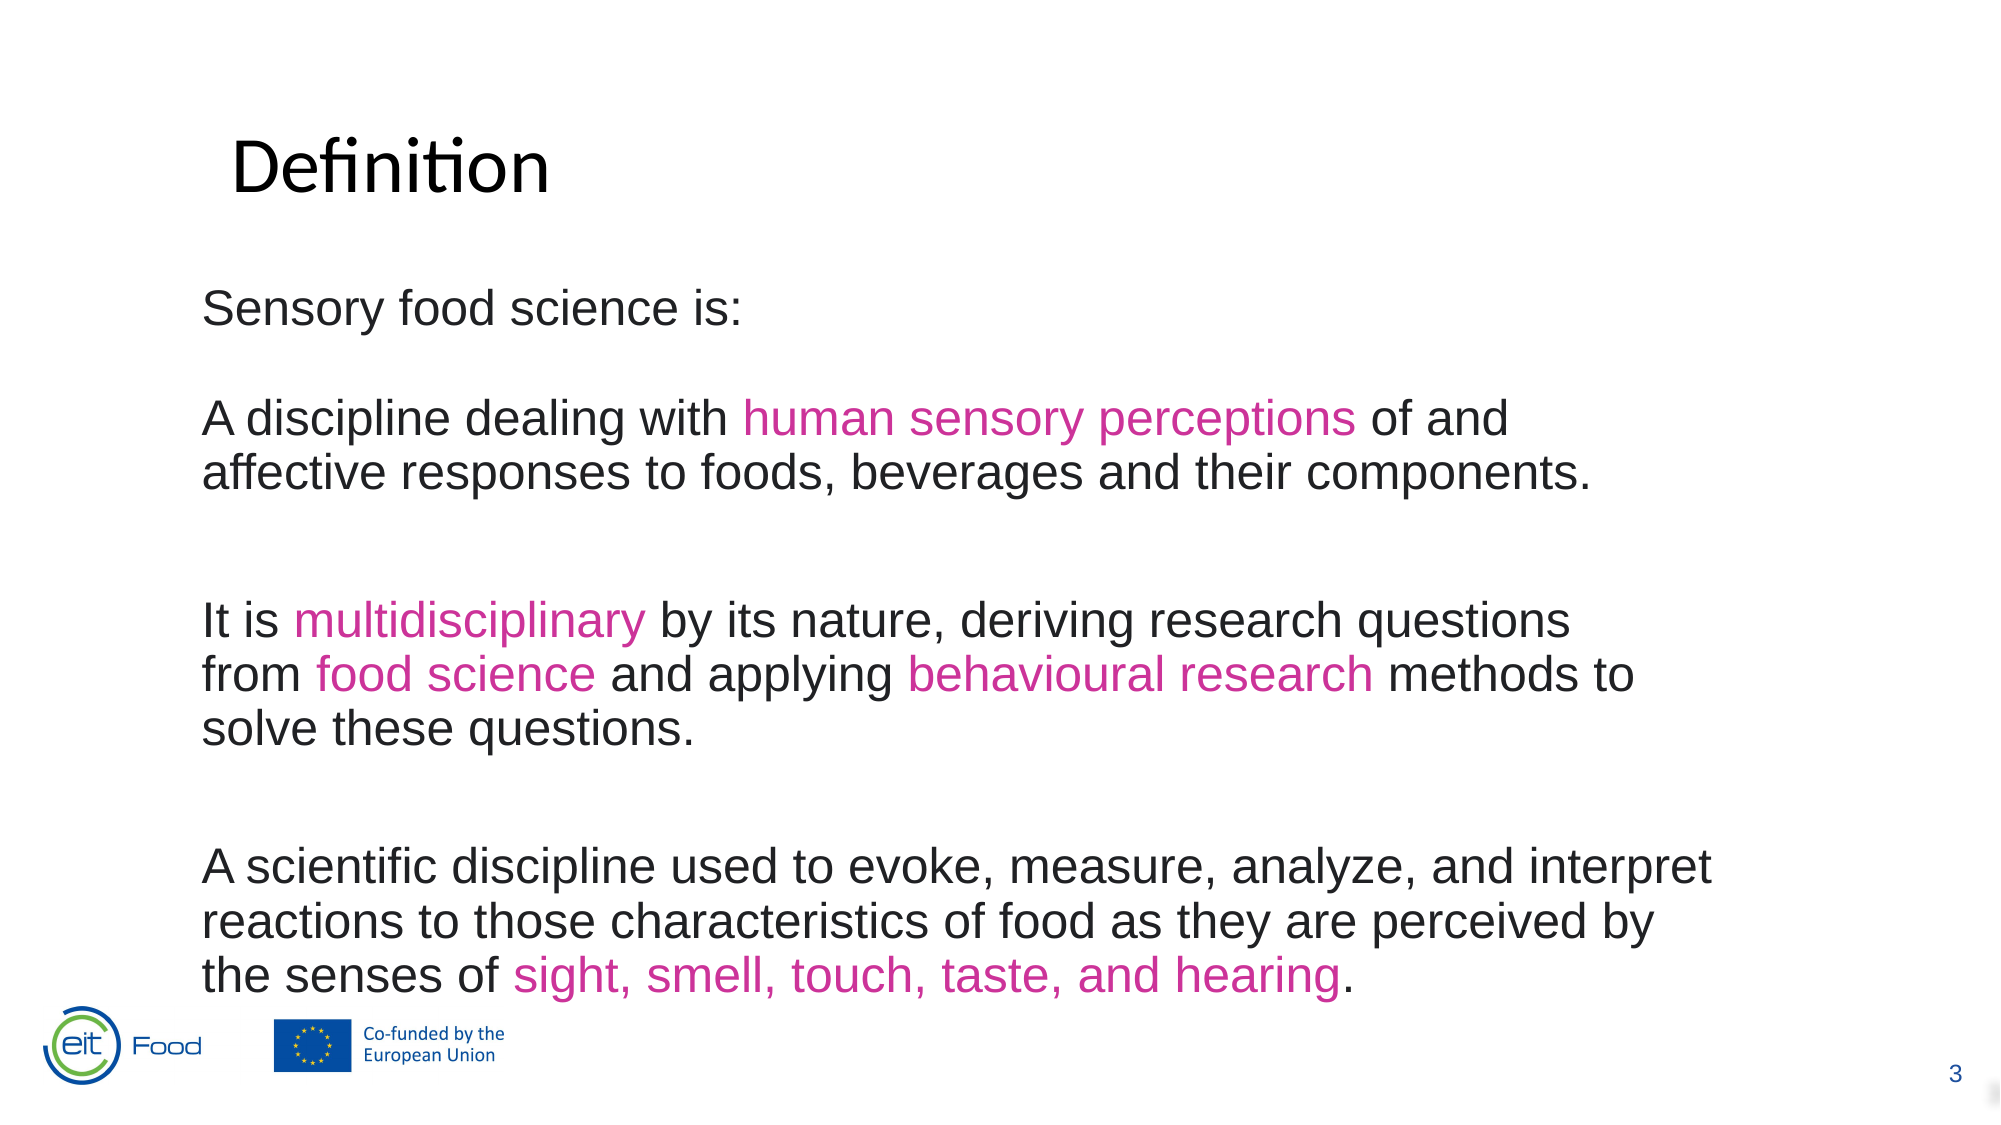

Definition
Sensory food science is:
A discipline dealing with human sensory perceptions of and affective responses to foods, beverages and their components.

It is multidisciplinary by its nature, deriving research questions from food science and applying behavioural research methods to solve these questions.
A scientific discipline used to evoke, measure, analyze, and interpret reactions to those characteristics of food as they are perceived by the senses of sight, smell, touch, taste, and hearing.
3